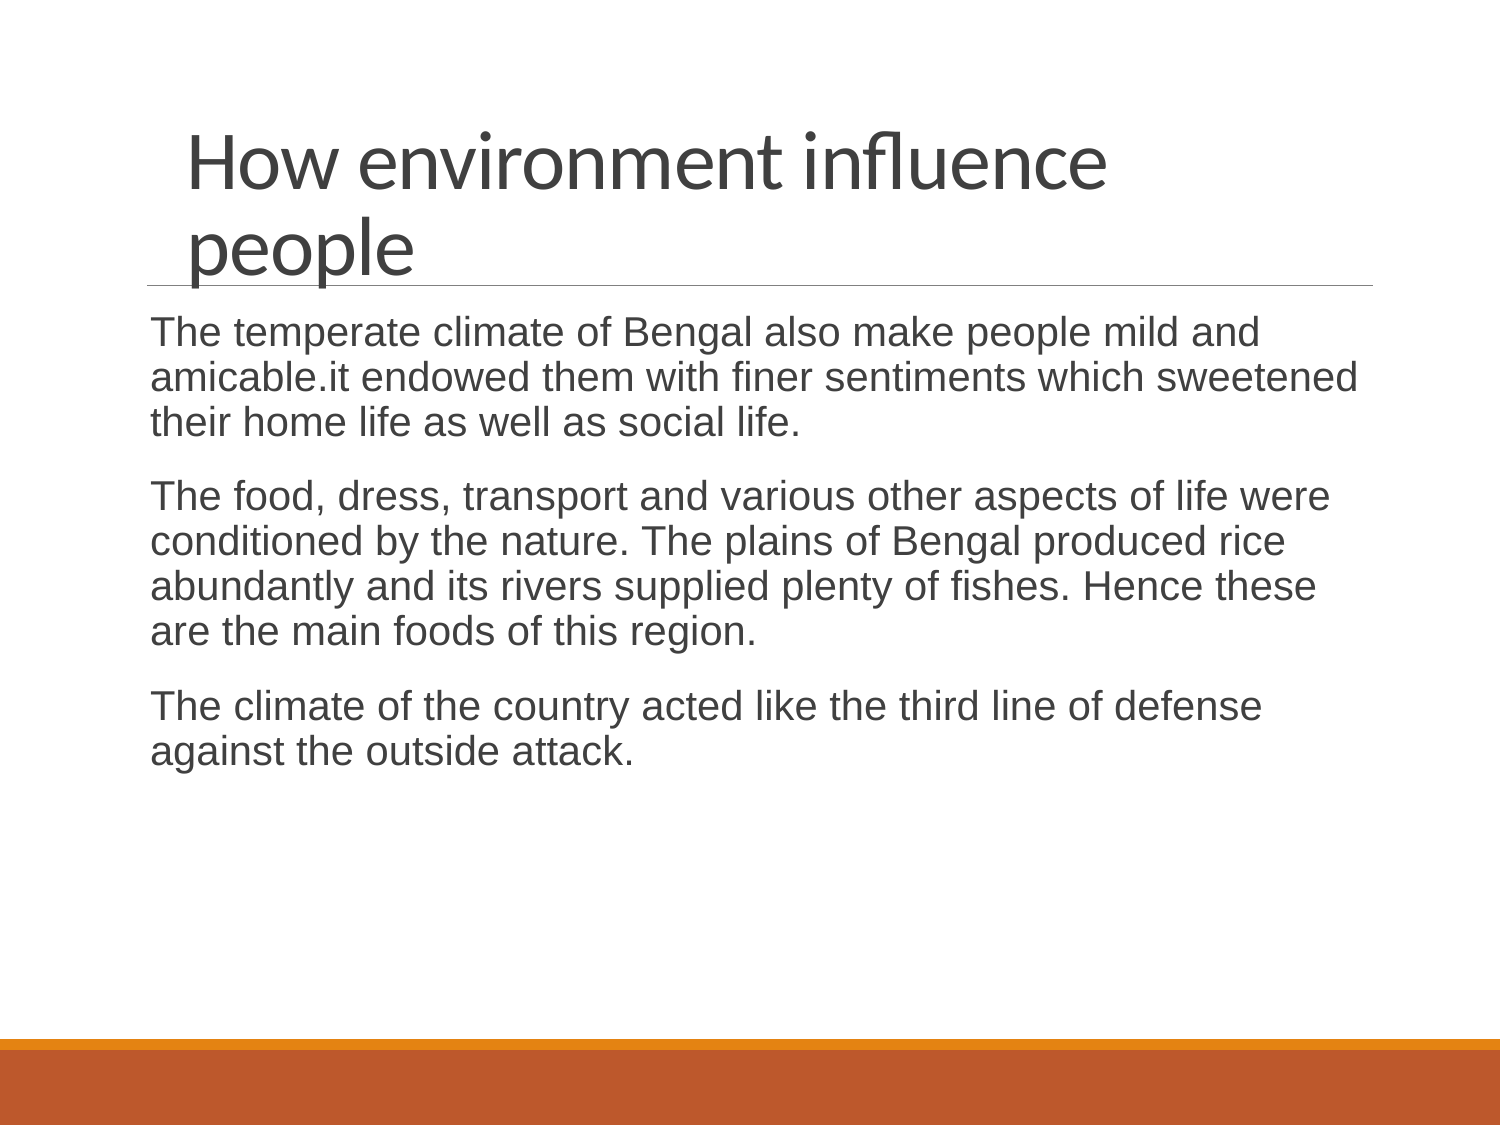

# How environment influence people
The temperate climate of Bengal also make people mild and amicable.it endowed them with finer sentiments which sweetened their home life as well as social life.
The food, dress, transport and various other aspects of life were conditioned by the nature. The plains of Bengal produced rice abundantly and its rivers supplied plenty of fishes. Hence these are the main foods of this region.
The climate of the country acted like the third line of defense  against the outside attack.